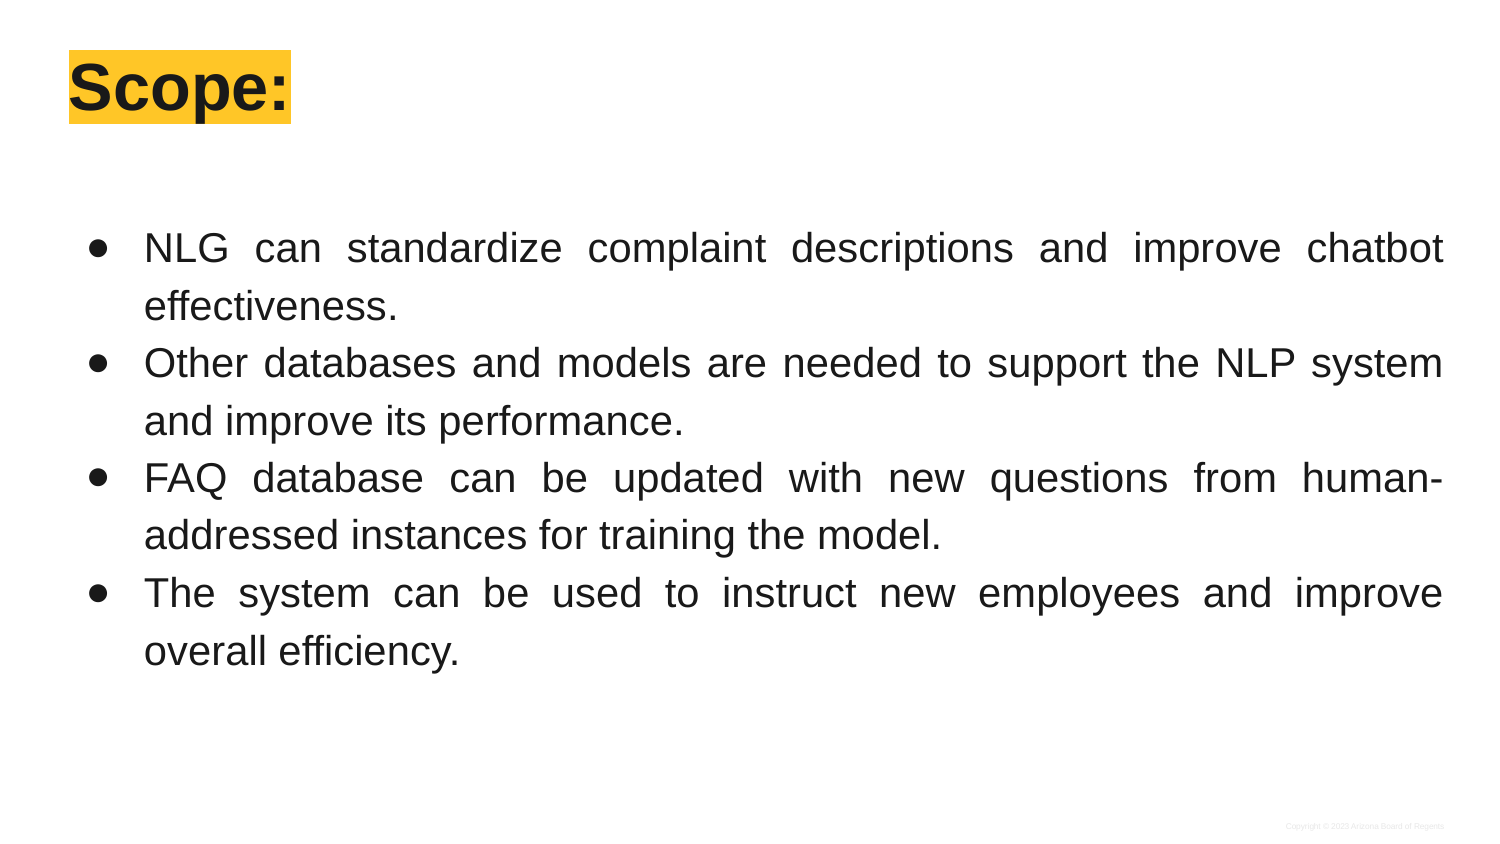

# Scope:

NLG can standardize complaint descriptions and improve chatbot effectiveness.
Other databases and models are needed to support the NLP system and improve its performance.
FAQ database can be updated with new questions from human-addressed instances for training the model.
The system can be used to instruct new employees and improve overall efficiency.